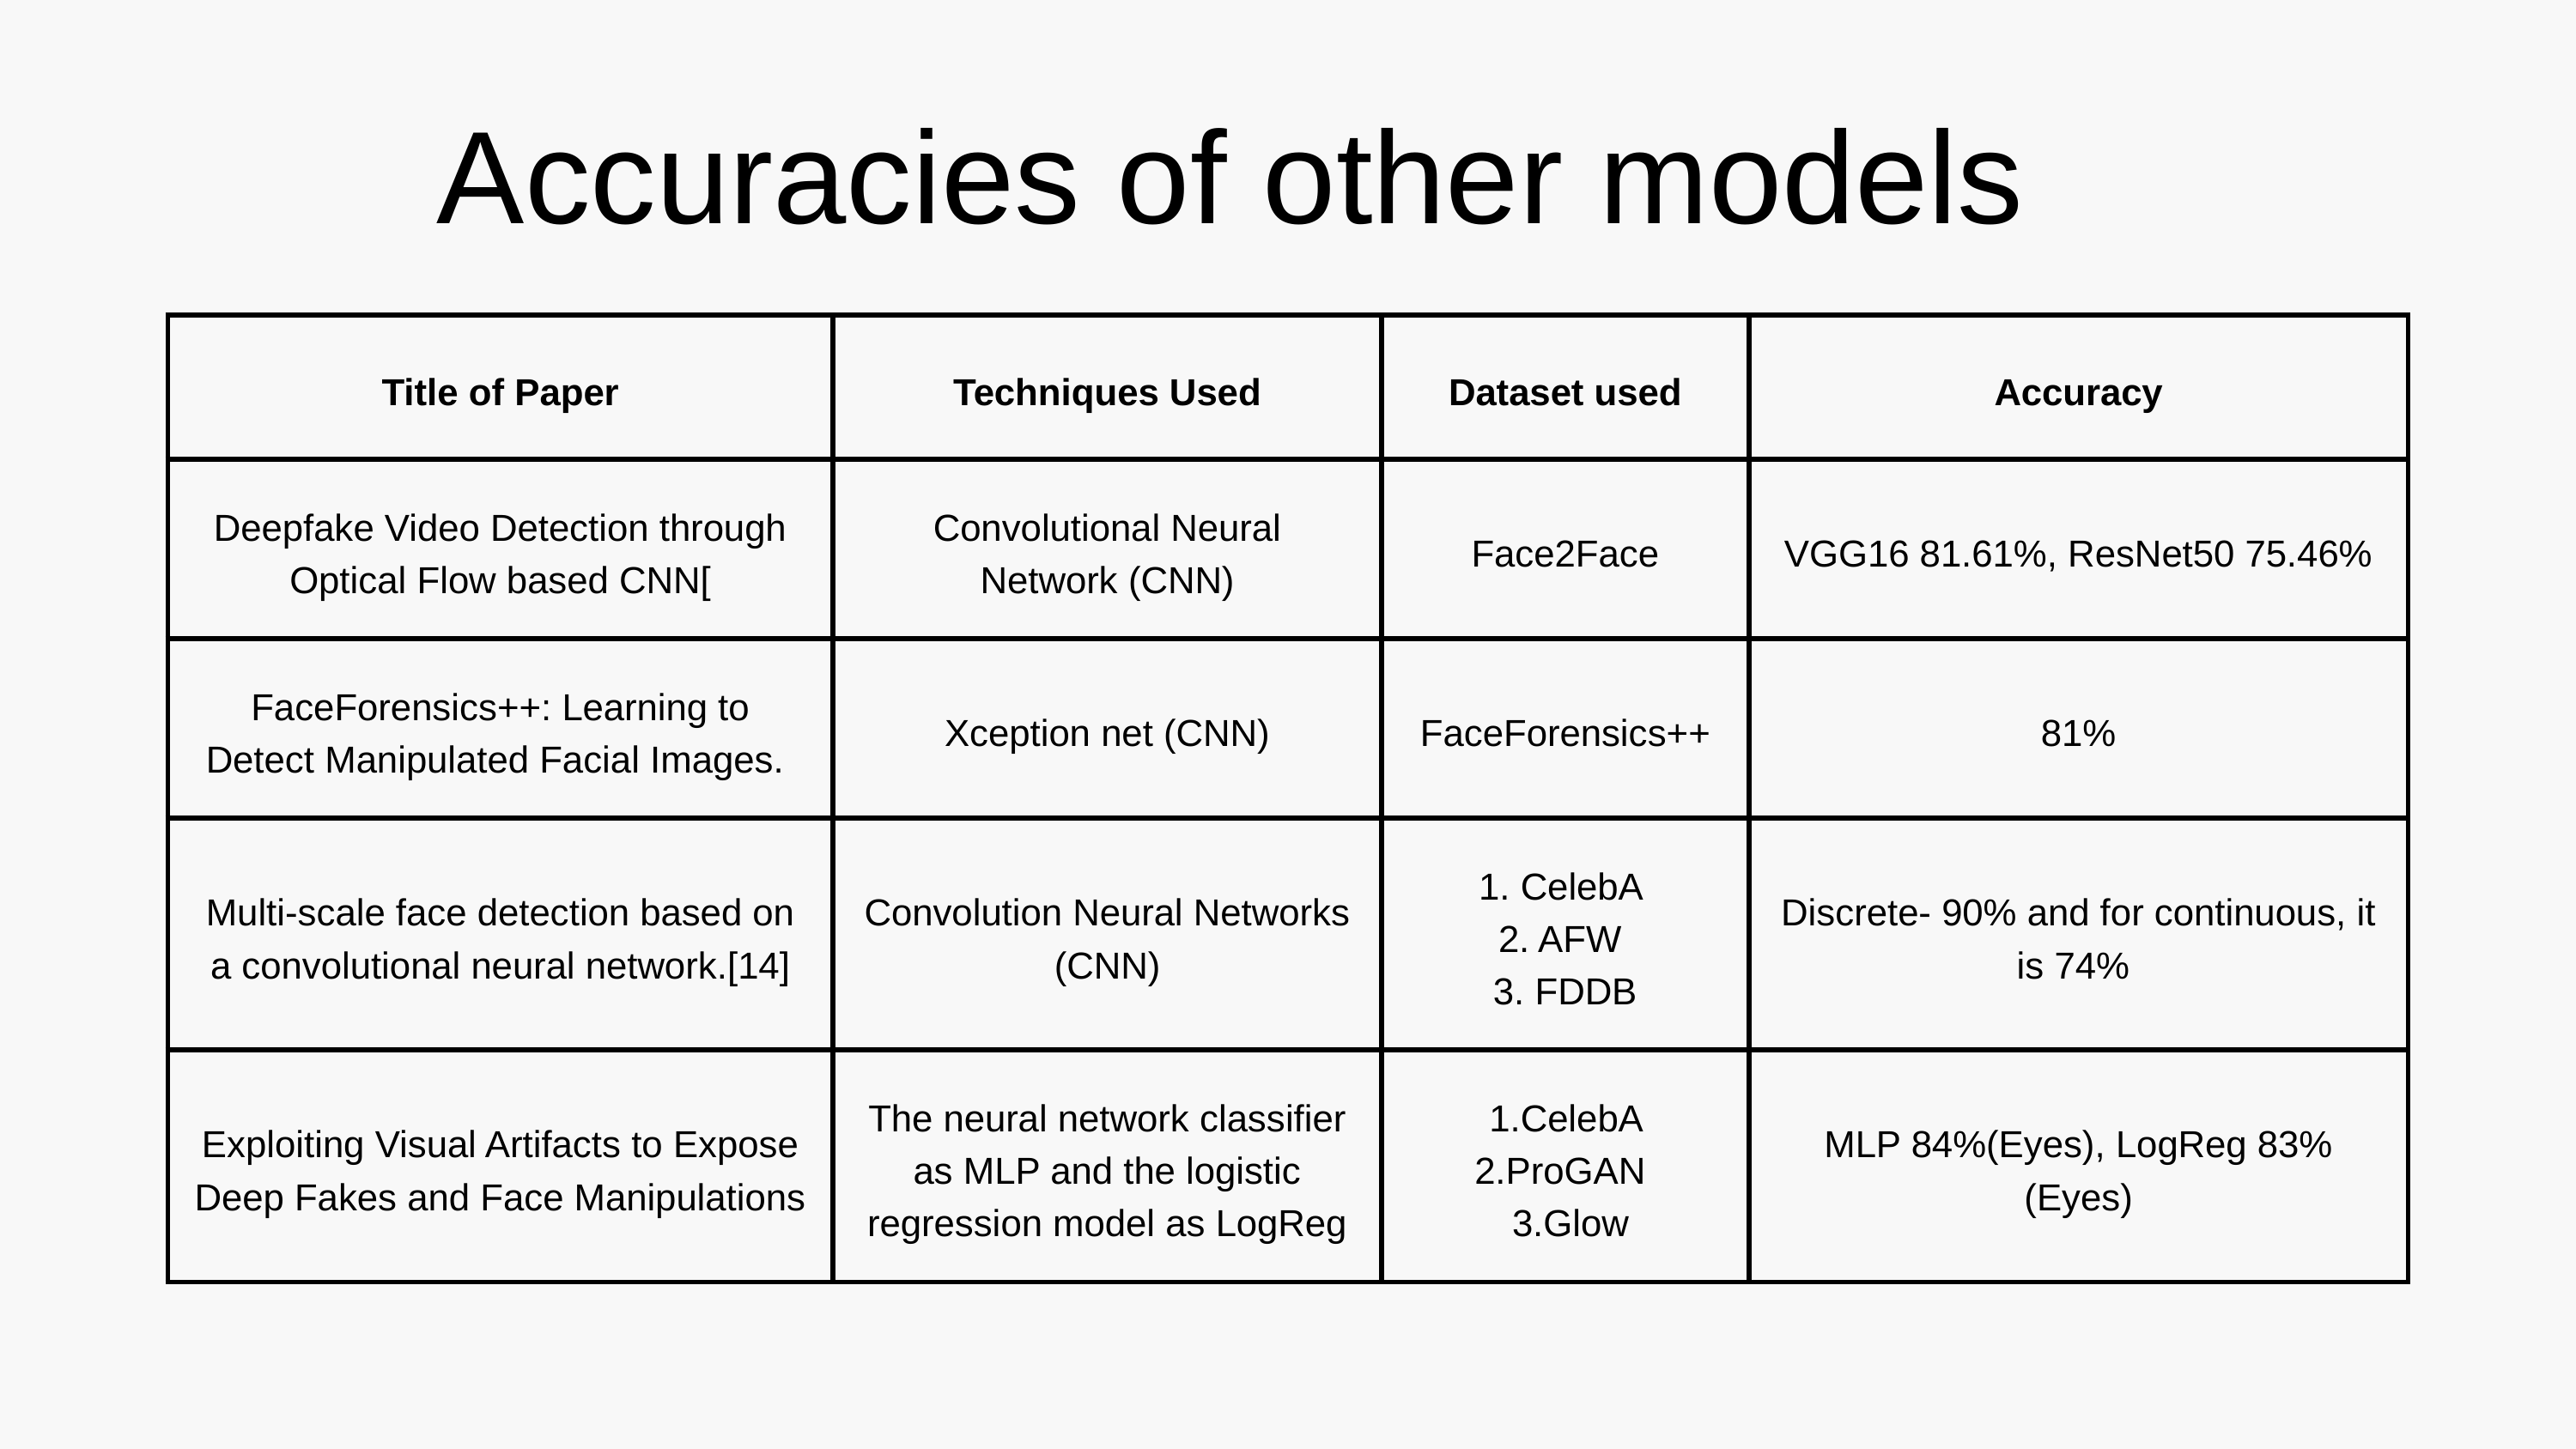

Accuracies of other models
| Title of Paper | Techniques Used | Dataset used | Accuracy |
| --- | --- | --- | --- |
| Deepfake Video Detection through Optical Flow based CNN[ | Convolutional Neural Network (CNN) | Face2Face | VGG16 81.61%, ResNet50 75.46% |
| FaceForensics++: Learning to Detect Manipulated Facial Images. | Xception net (CNN) | FaceForensics++ | 81% |
| Multi-scale face detection based on a convolutional neural network.[14] | Convolution Neural Networks (CNN) | 1. CelebA 2. AFW 3. FDDB | Discrete- 90% and for continuous, it is 74% |
| Exploiting Visual Artifacts to Expose Deep Fakes and Face Manipulations | The neural network classifier as MLP and the logistic regression model as LogReg | 1.CelebA 2.ProGAN 3.Glow | MLP 84%(Eyes), LogReg 83%(Eyes) |